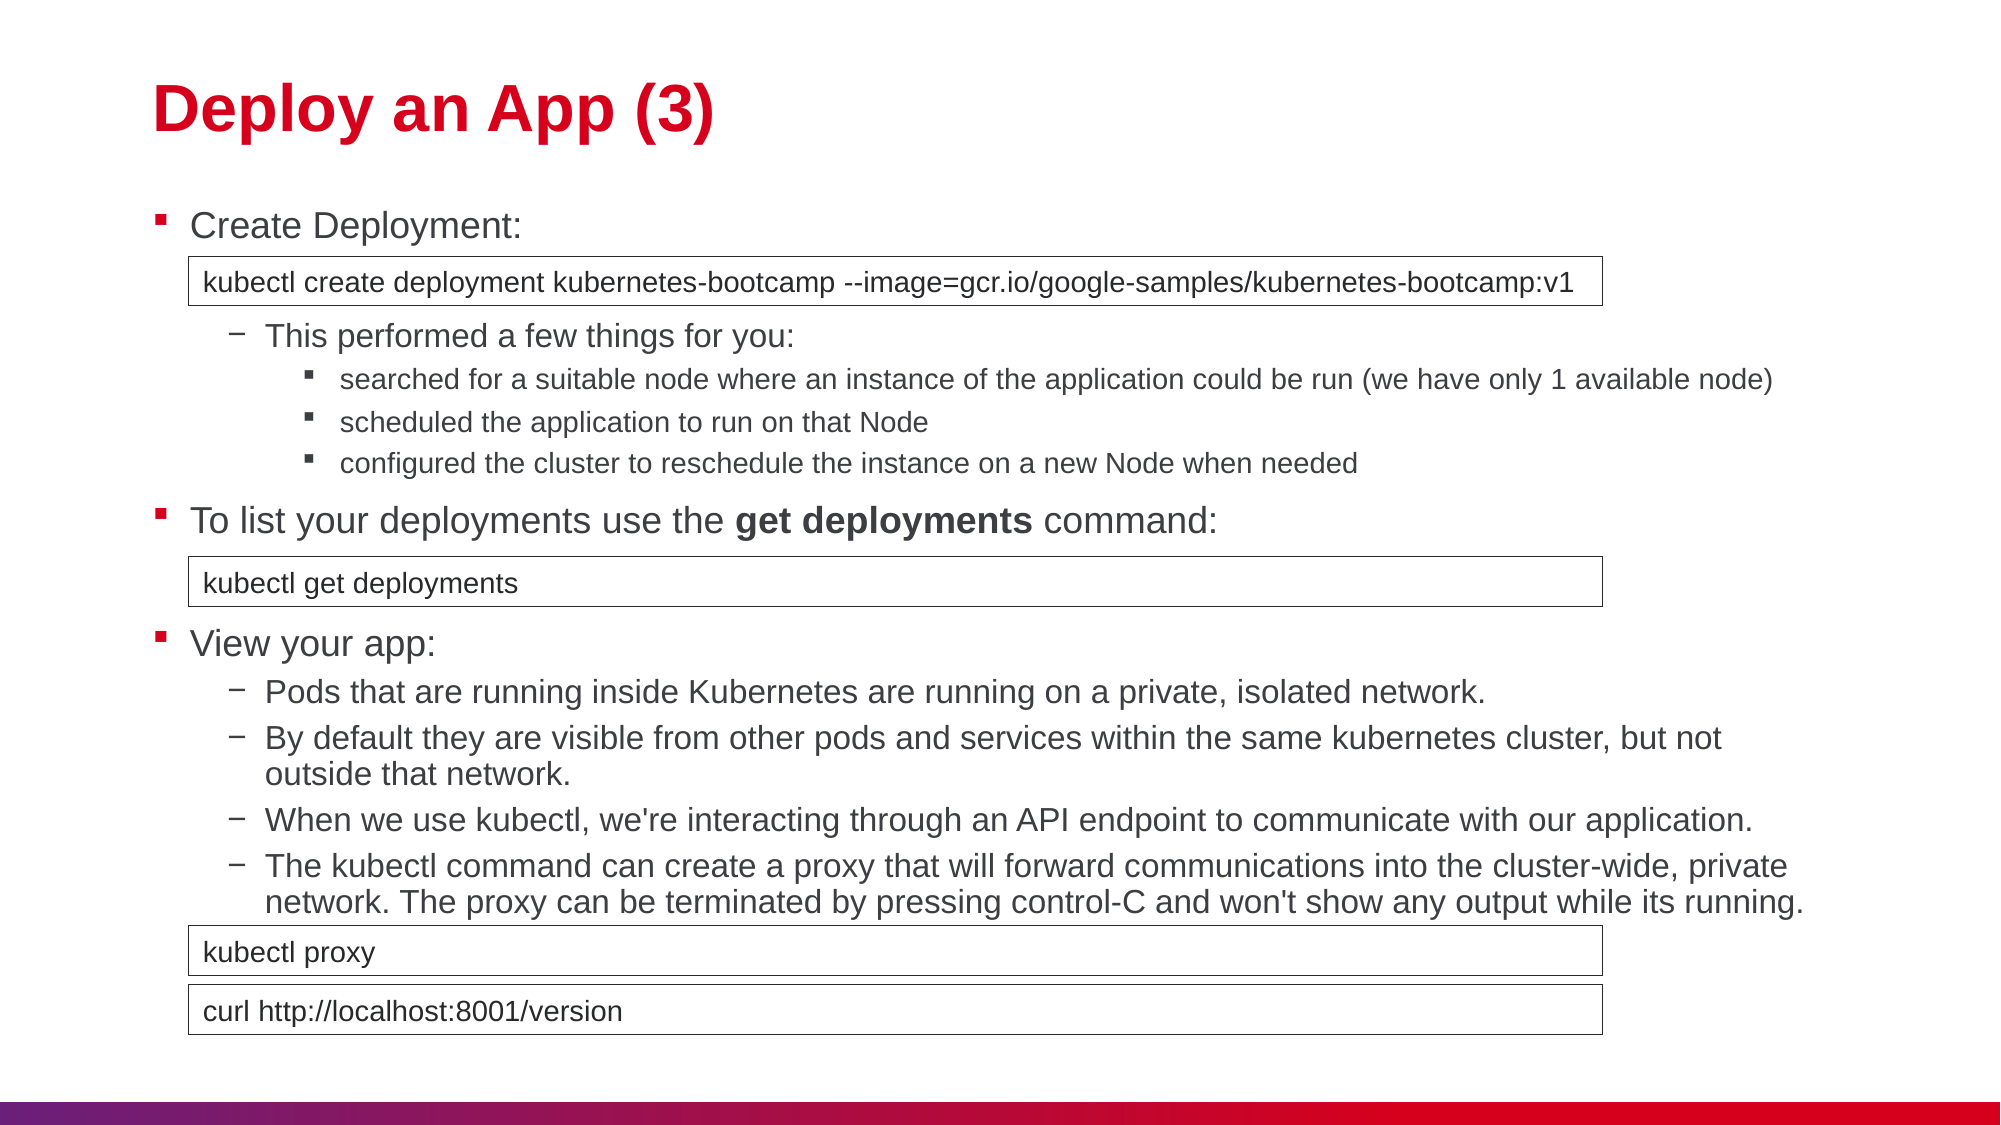

# Deploy an App (3)
Create Deployment:

This performed a few things for you:
searched for a suitable node where an instance of the application could be run (we have only 1 available node)
scheduled the application to run on that Node
configured the cluster to reschedule the instance on a new Node when needed
To list your deployments use the get deployments command:

View your app:
Pods that are running inside Kubernetes are running on a private, isolated network.
By default they are visible from other pods and services within the same kubernetes cluster, but not outside that network.
When we use kubectl, we're interacting through an API endpoint to communicate with our application.
The kubectl command can create a proxy that will forward communications into the cluster-wide, private network. The proxy can be terminated by pressing control-C and won't show any output while its running.
kubectl create deployment kubernetes-bootcamp --image=gcr.io/google-samples/kubernetes-bootcamp:v1
kubectl get deployments
kubectl proxy
curl http://localhost:8001/version